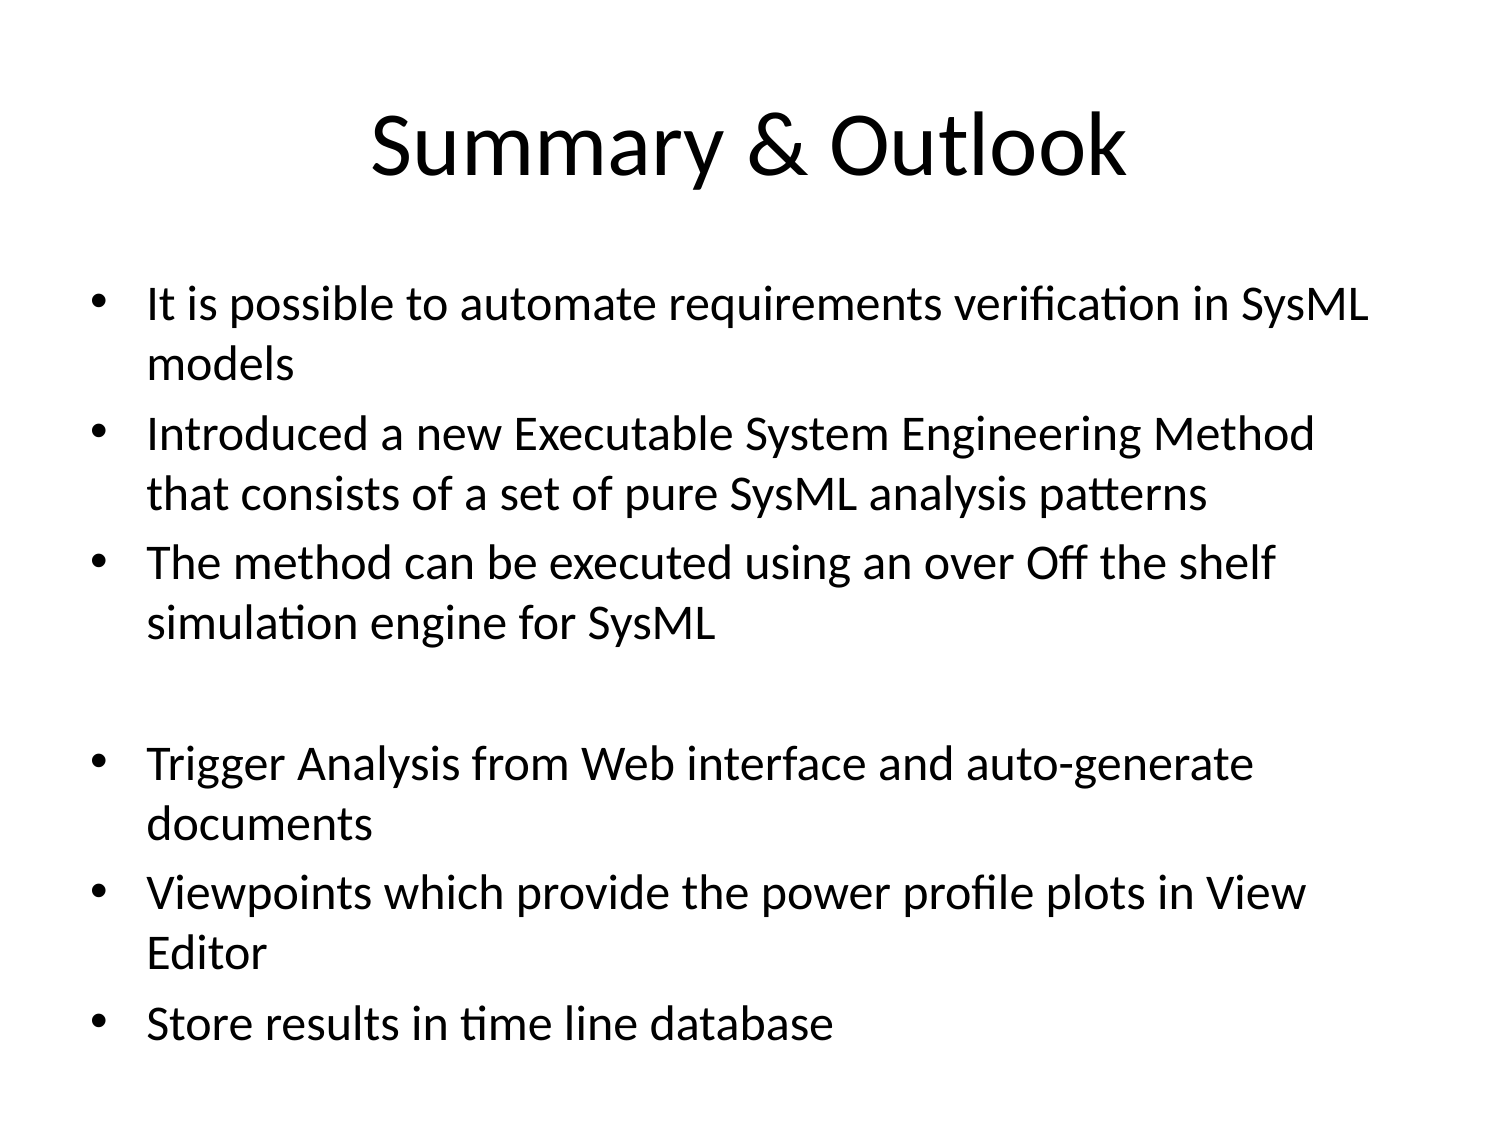

# Summary & Outlook
It is possible to automate requirements verification in SysML models
Introduced a new Executable System Engineering Method that consists of a set of pure SysML analysis patterns
The method can be executed using an over Off the shelf simulation engine for SysML

Trigger Analysis from Web interface and auto-generate documents
Viewpoints which provide the power profile plots in View Editor
Store results in time line database